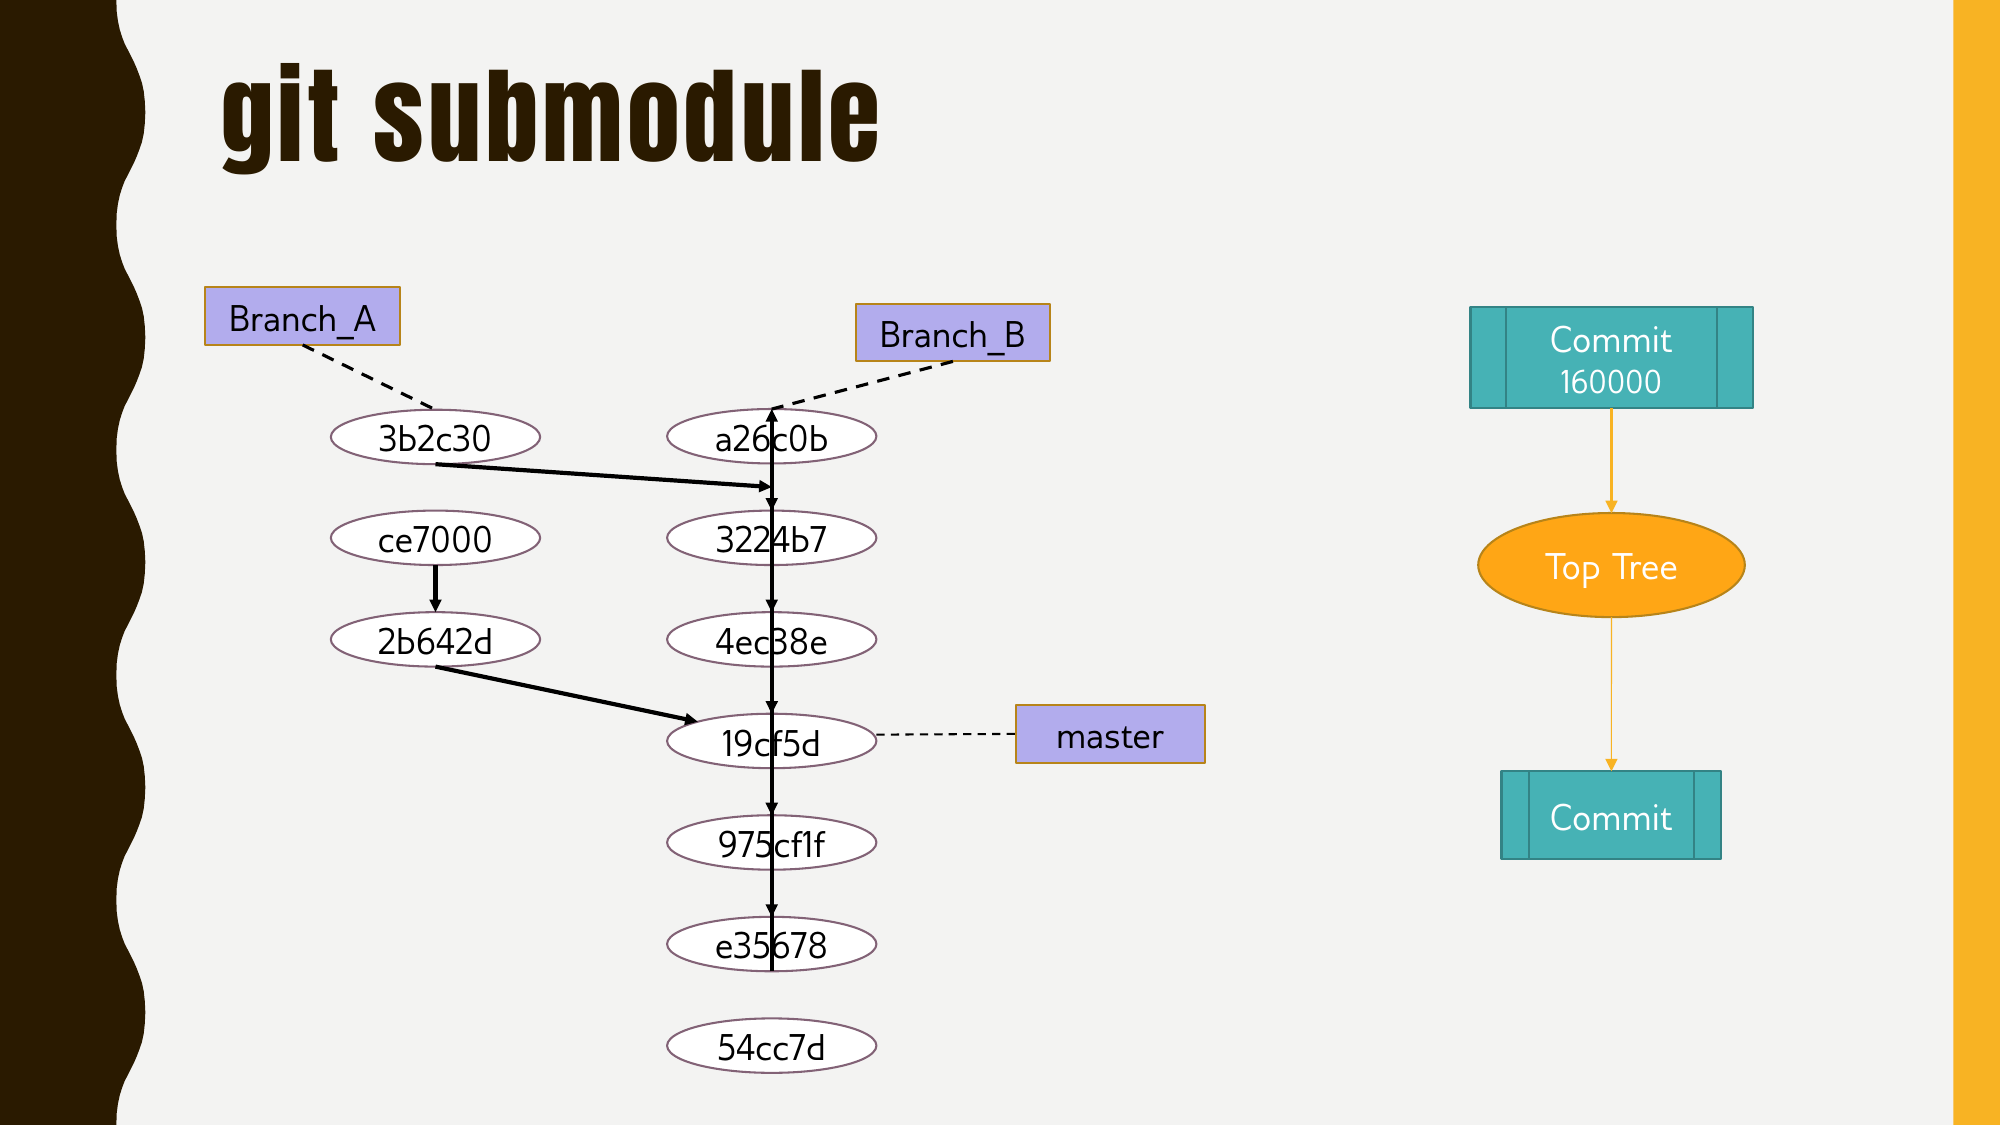

# git submodule
Branch_A
Branch_B
Commit
160000
a26c0b
3b2c30
3224b7
ce7000
Top Tree
4ec38e
2b642d
master
19cf5d
Commit
975cf1f
e35678
54cc7d